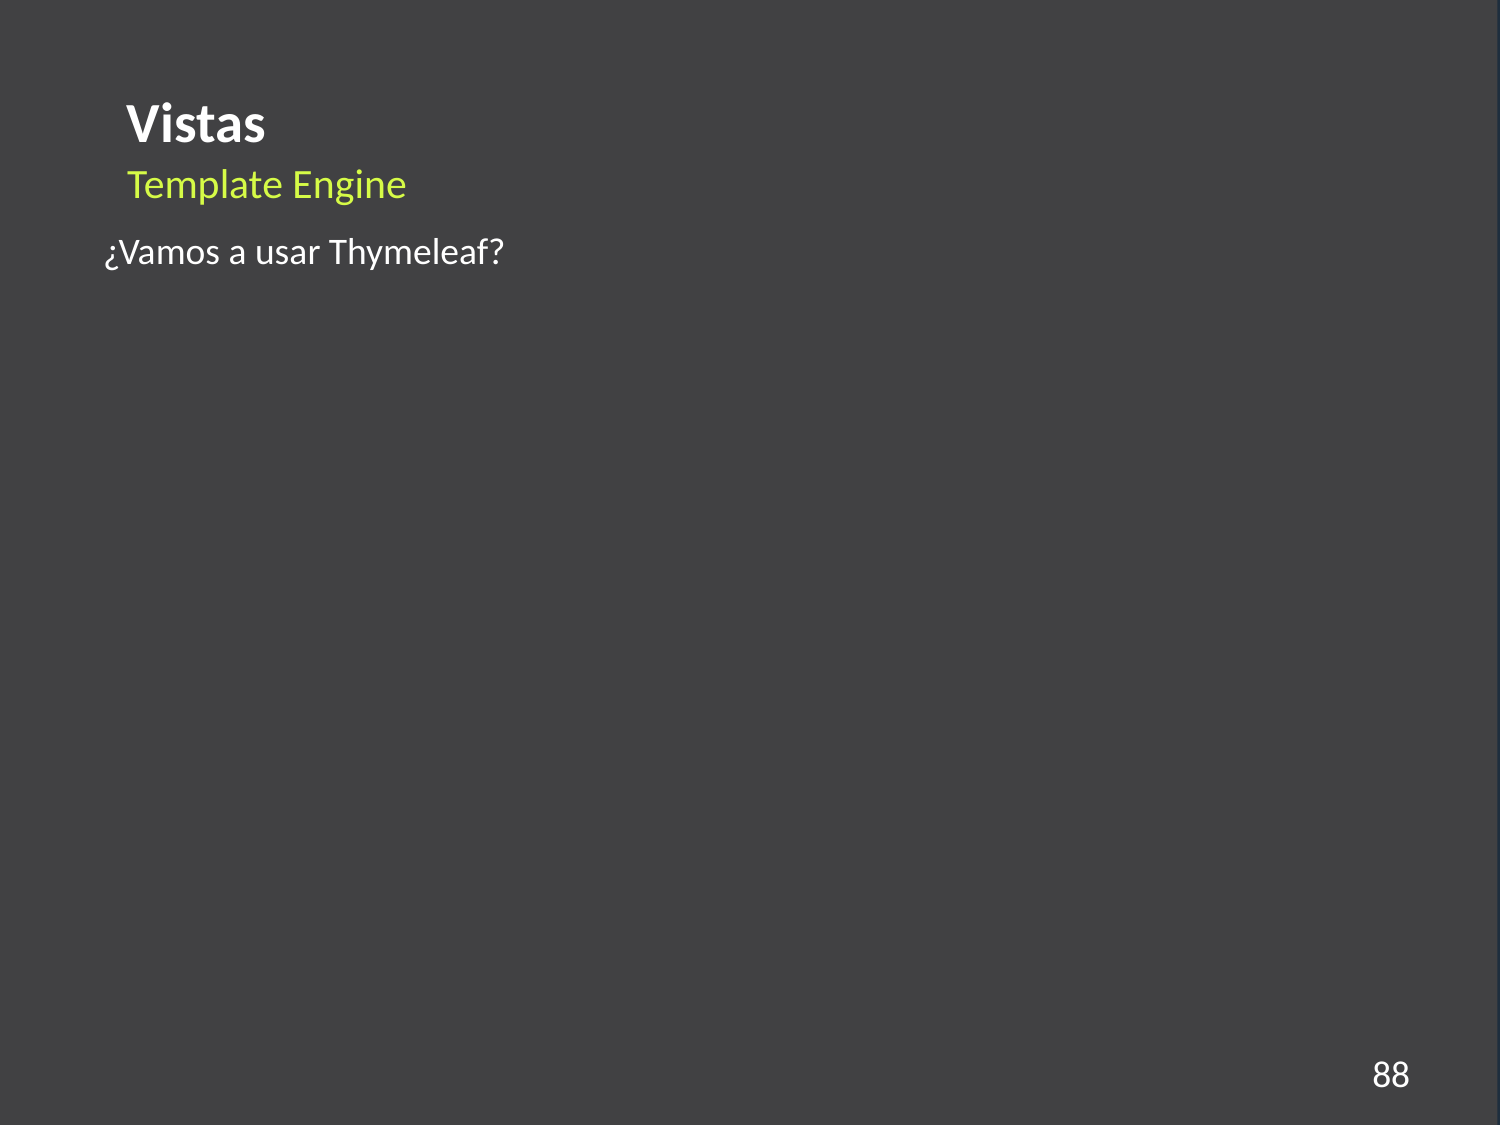

Vistas
Template Engine
¿Vamos a usar Thymeleaf?
88